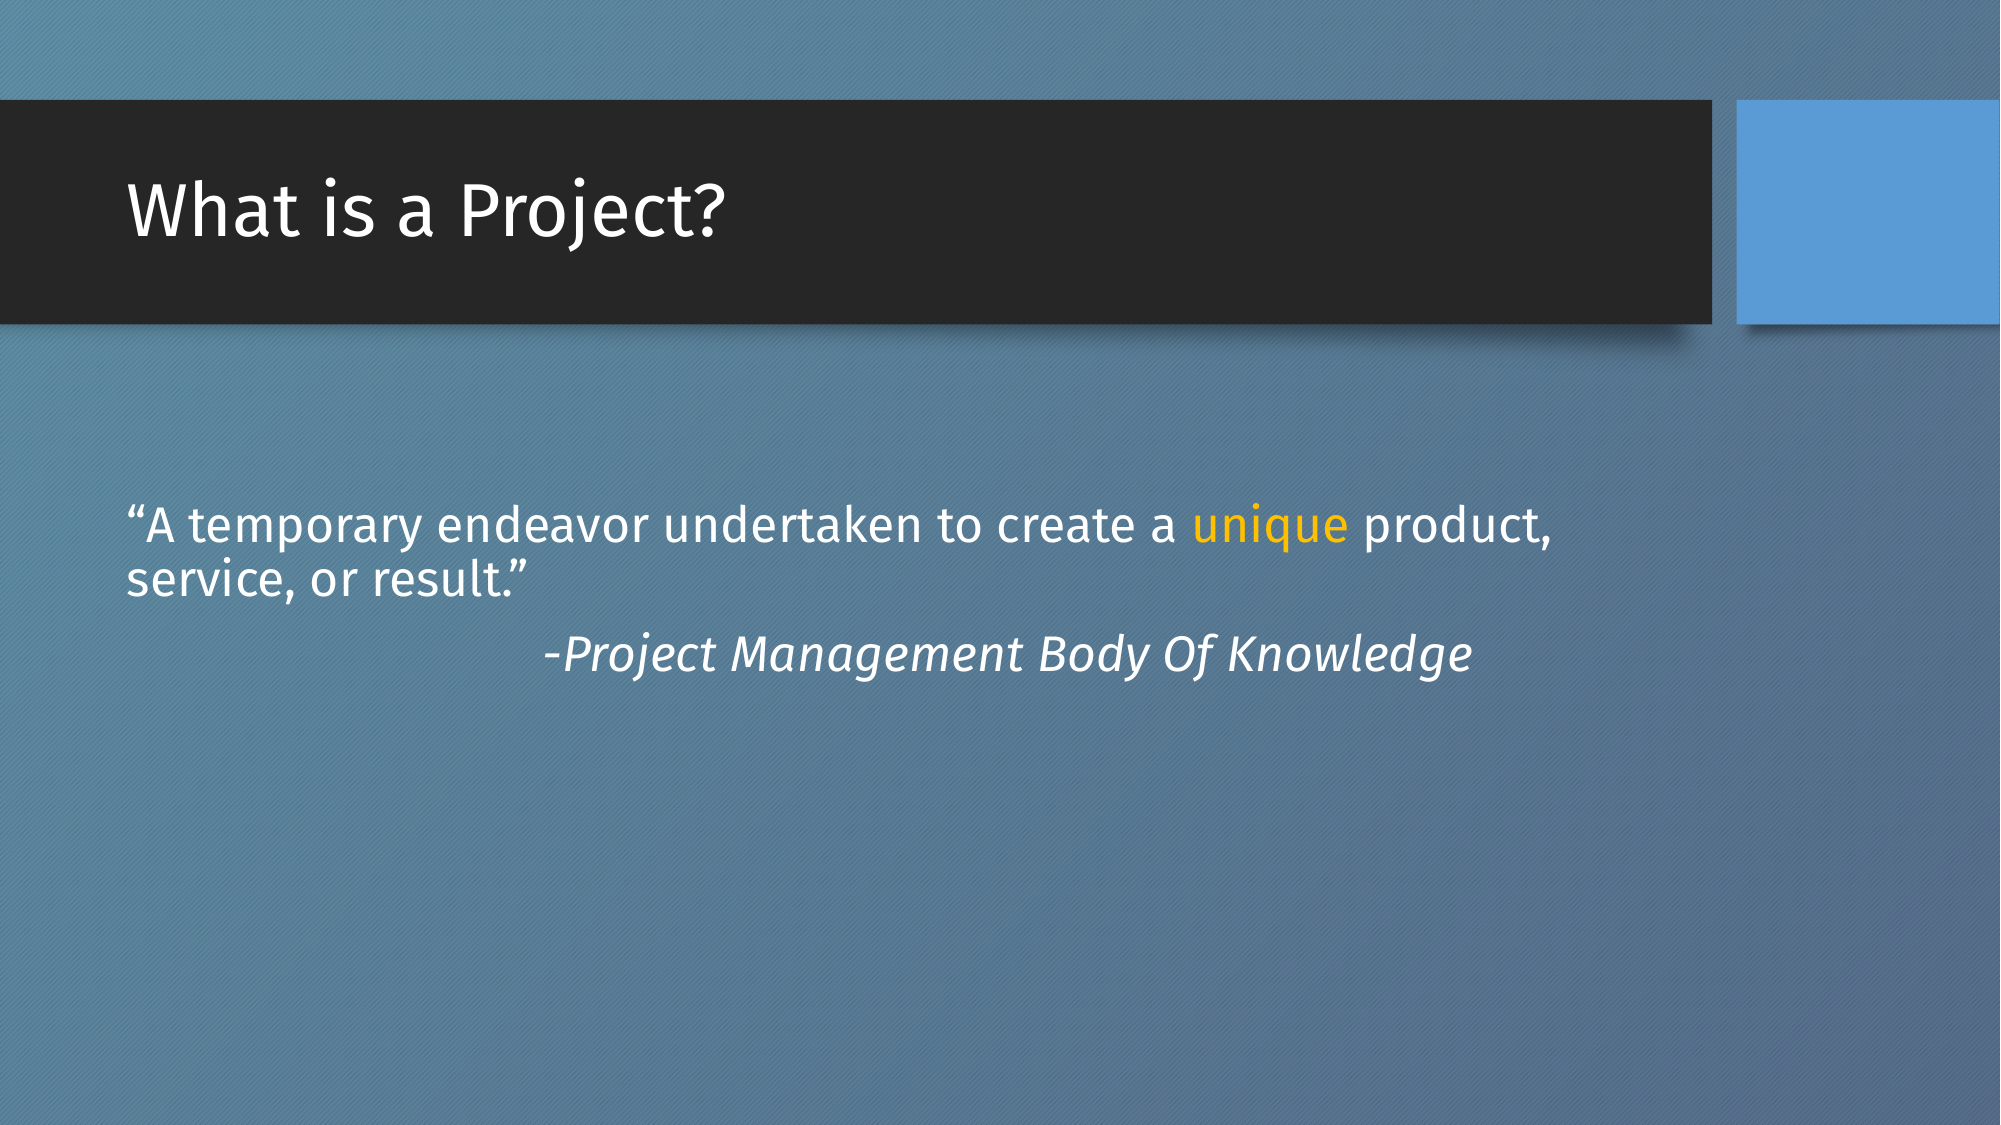

# What is a Project?

“A temporary endeavor undertaken to create a unique product, service, or result.”
                                -Project Management Body Of Knowledge